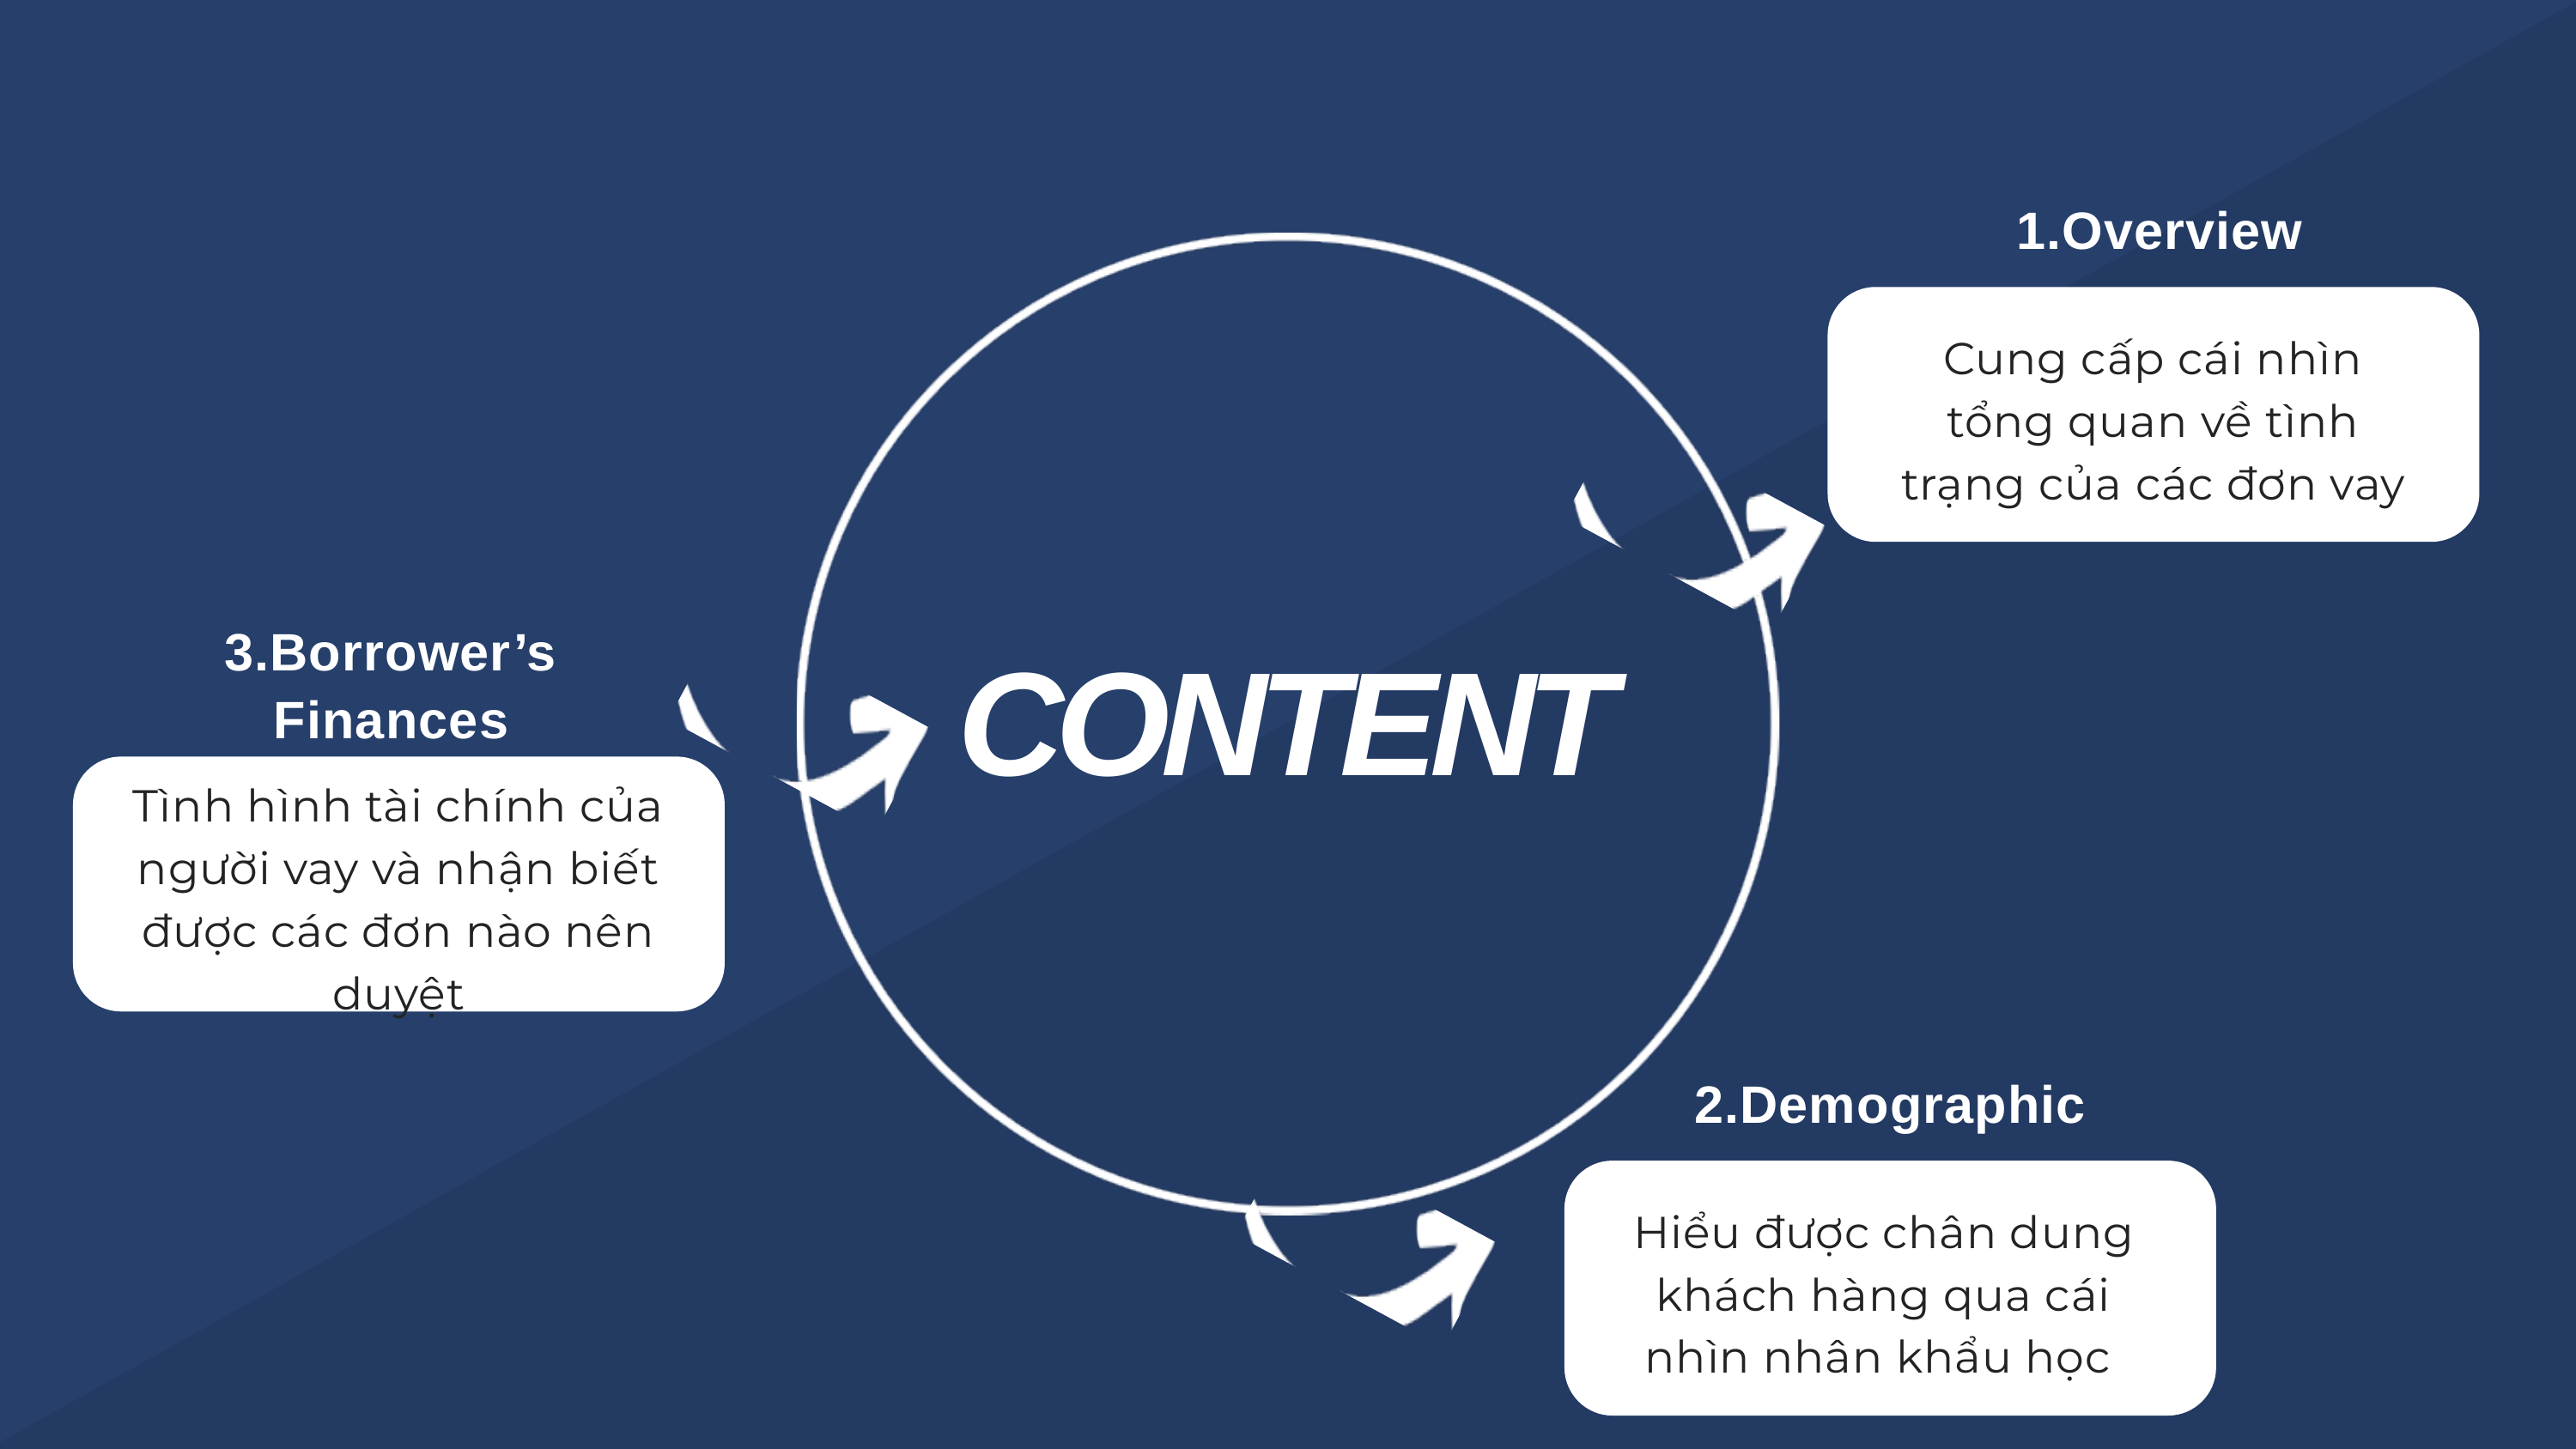

1.Overview

Cung cấp cái nhìn tổng quan về tình trạng của các đơn vay

3.Borrower’s Finances

CONTENT

Tình hình tài chính của người vay và nhận biết được các đơn nào nên duyệt
2.Demographic

Hiểu được chân dung khách hàng qua cái nhìn nhân khẩu học